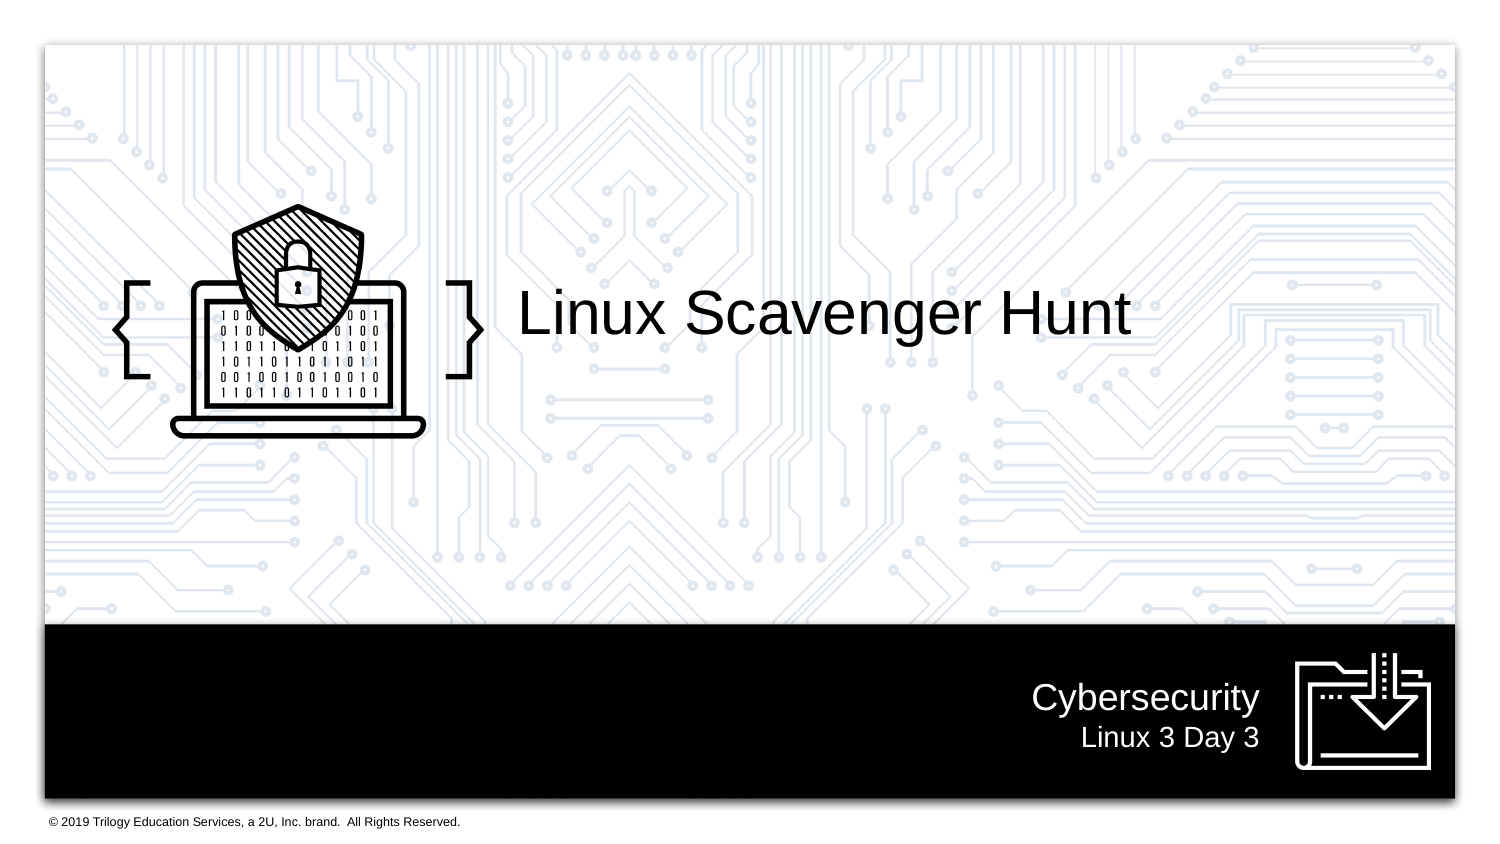

Linux Scavenger Hunt
# Linux 3 Day 3